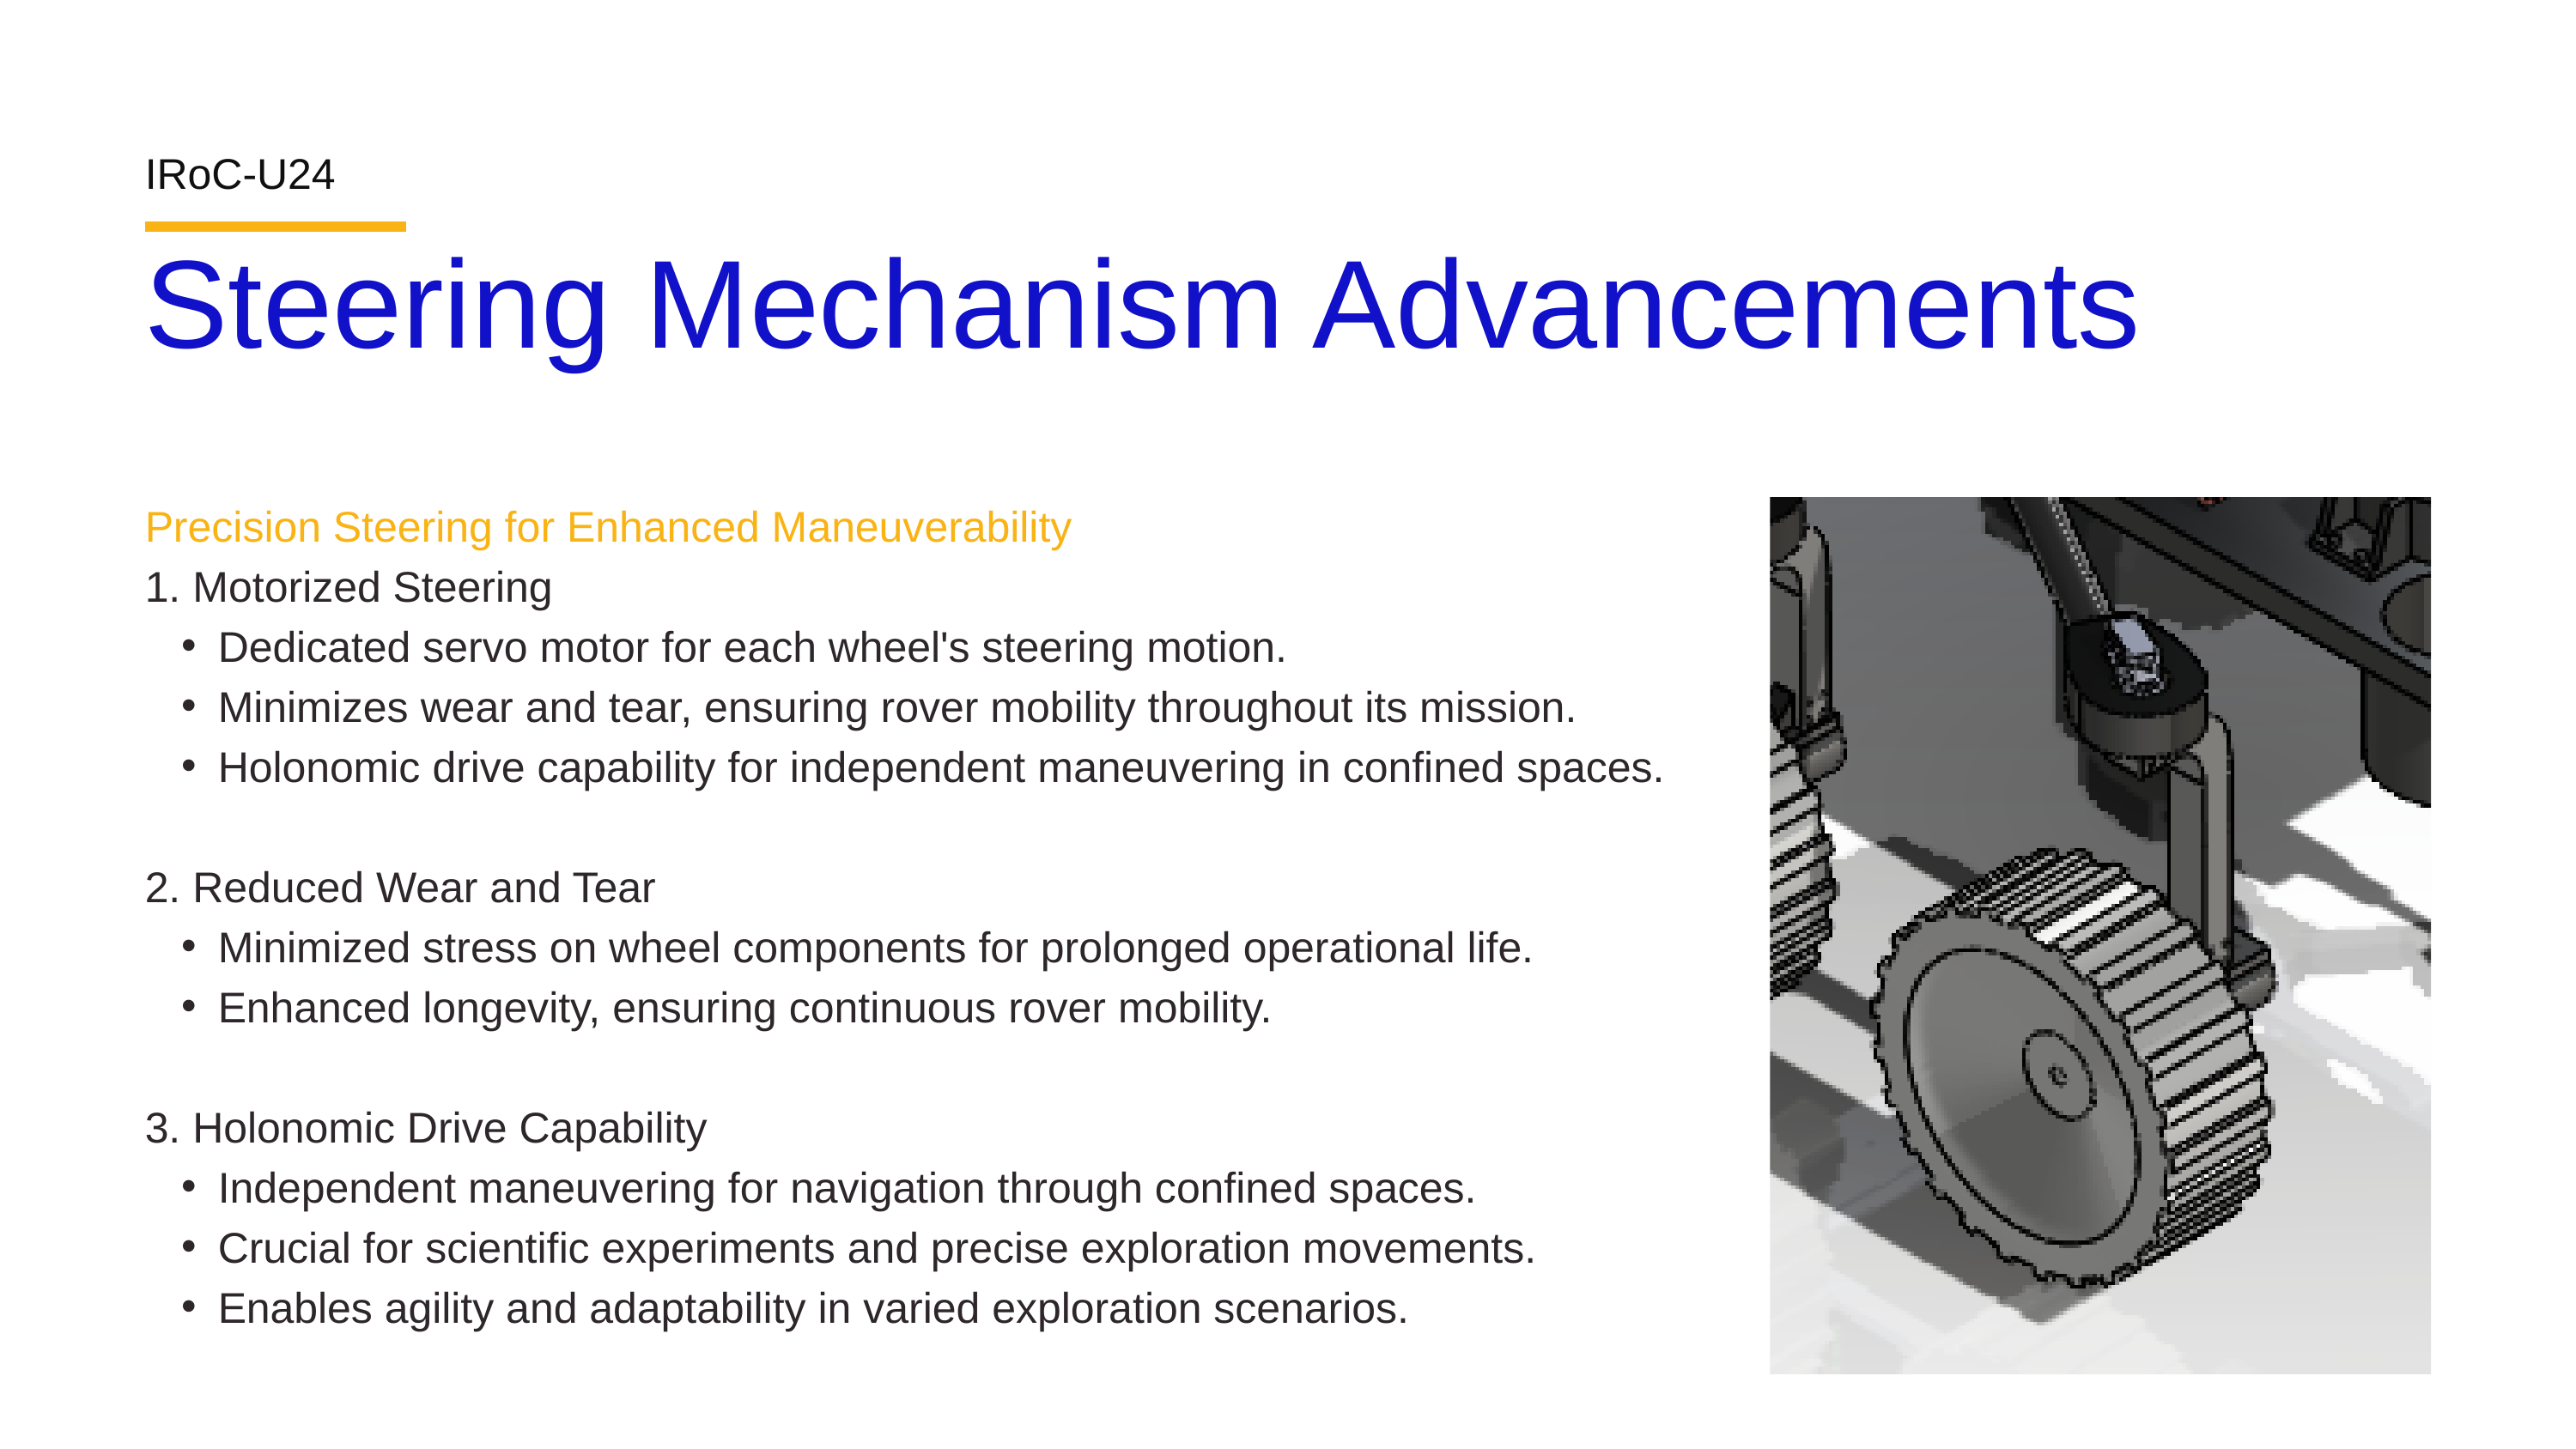

IRoC-U24

Steering Mechanism Advancements
Precision Steering for Enhanced Maneuverability
1. Motorized Steering
Dedicated servo motor for each wheel's steering motion.
Minimizes wear and tear, ensuring rover mobility throughout its mission.
Holonomic drive capability for independent maneuvering in confined spaces.

2. Reduced Wear and Tear
Minimized stress on wheel components for prolonged operational life.
Enhanced longevity, ensuring continuous rover mobility.

3. Holonomic Drive Capability
Independent maneuvering for navigation through confined spaces.
Crucial for scientific experiments and precise exploration movements.
Enables agility and adaptability in varied exploration scenarios.